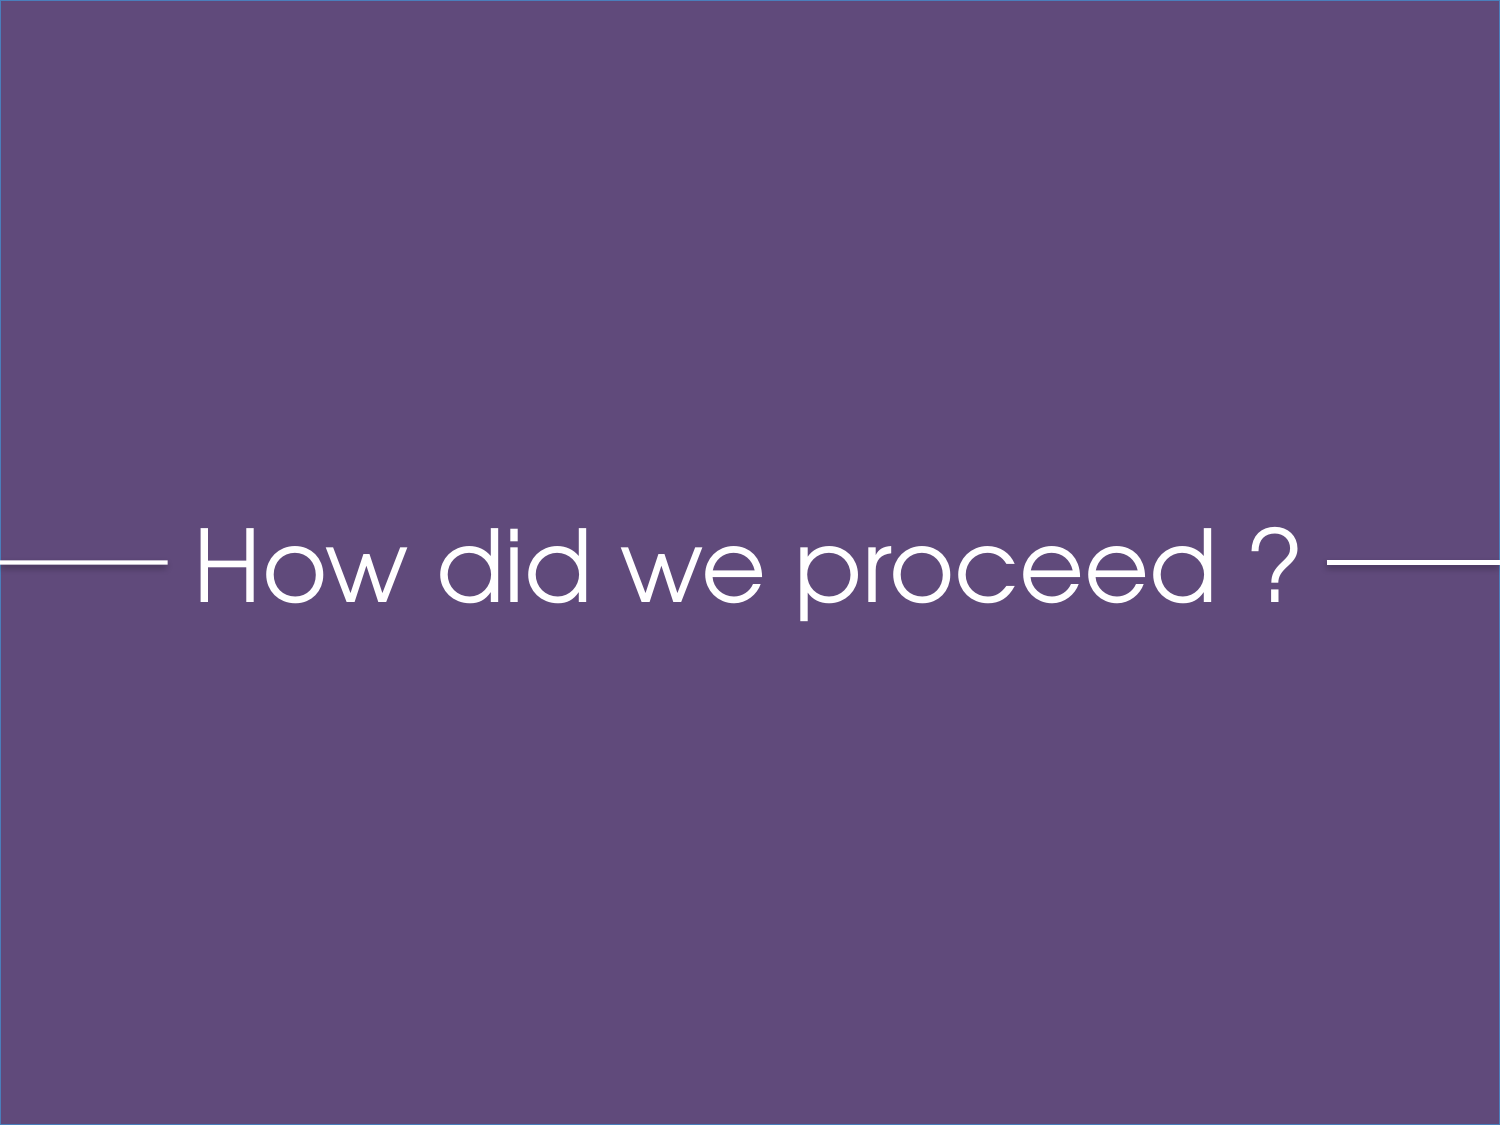

How did we proceed ?
06/06/17
6